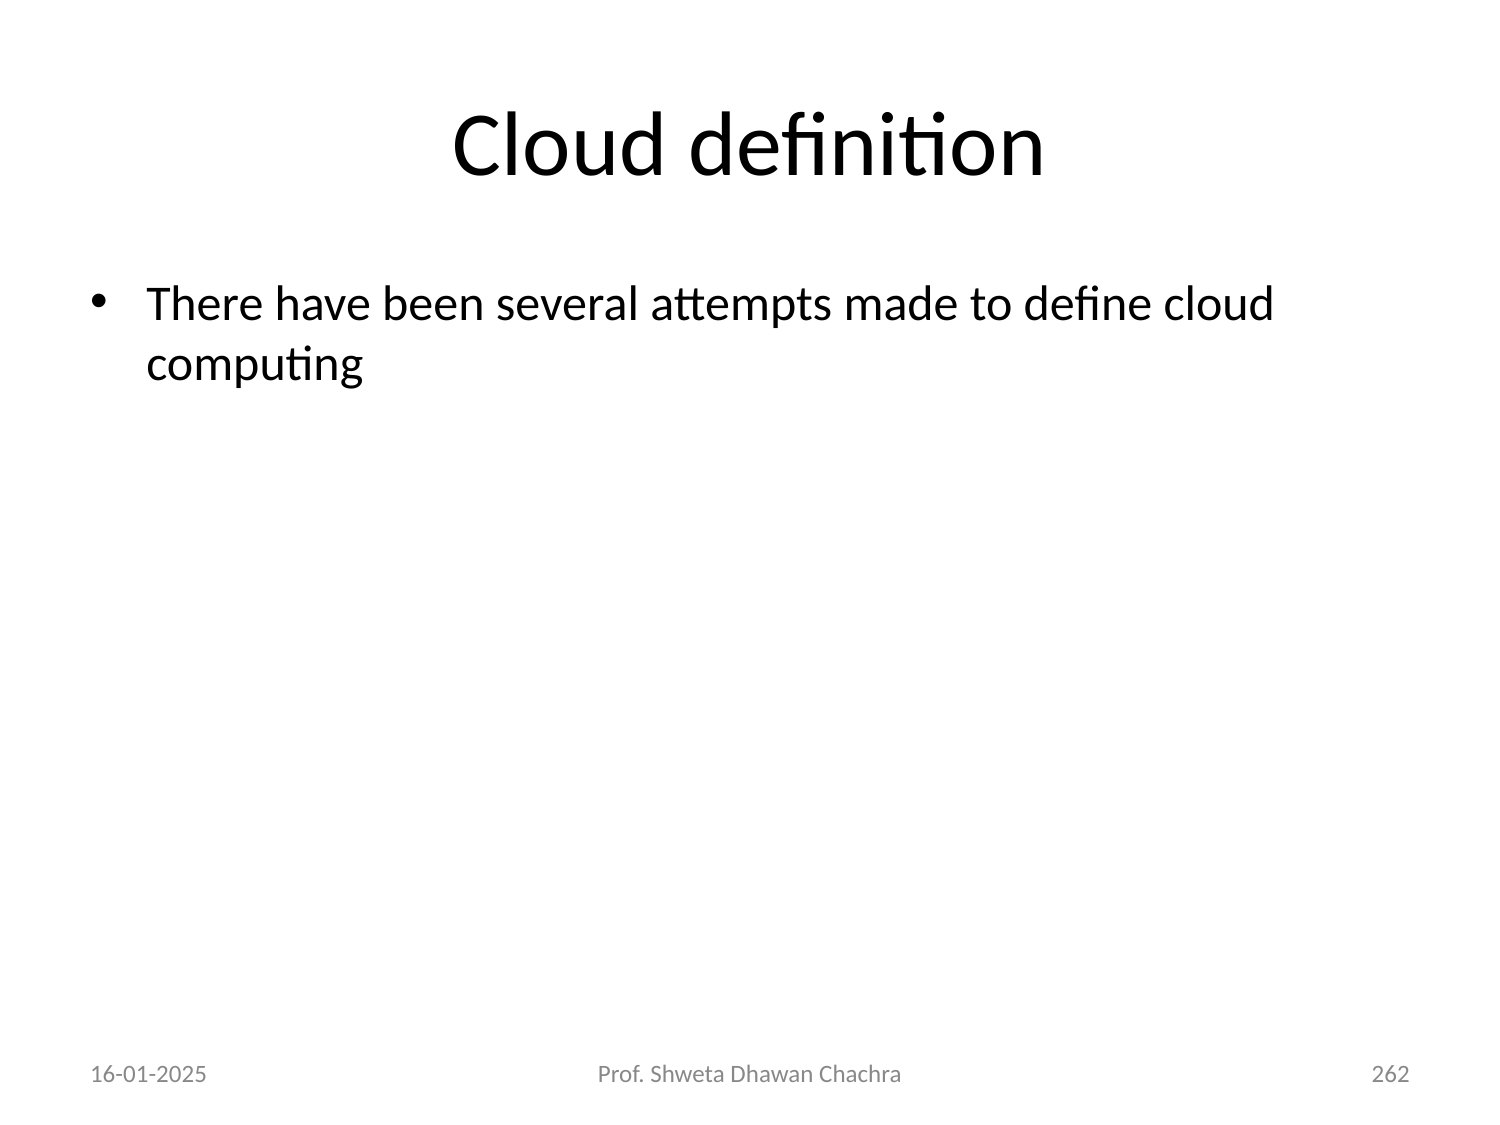

# Cloud definition
There have been several attempts made to define cloud computing
16-01-2025
Prof. Shweta Dhawan Chachra
262